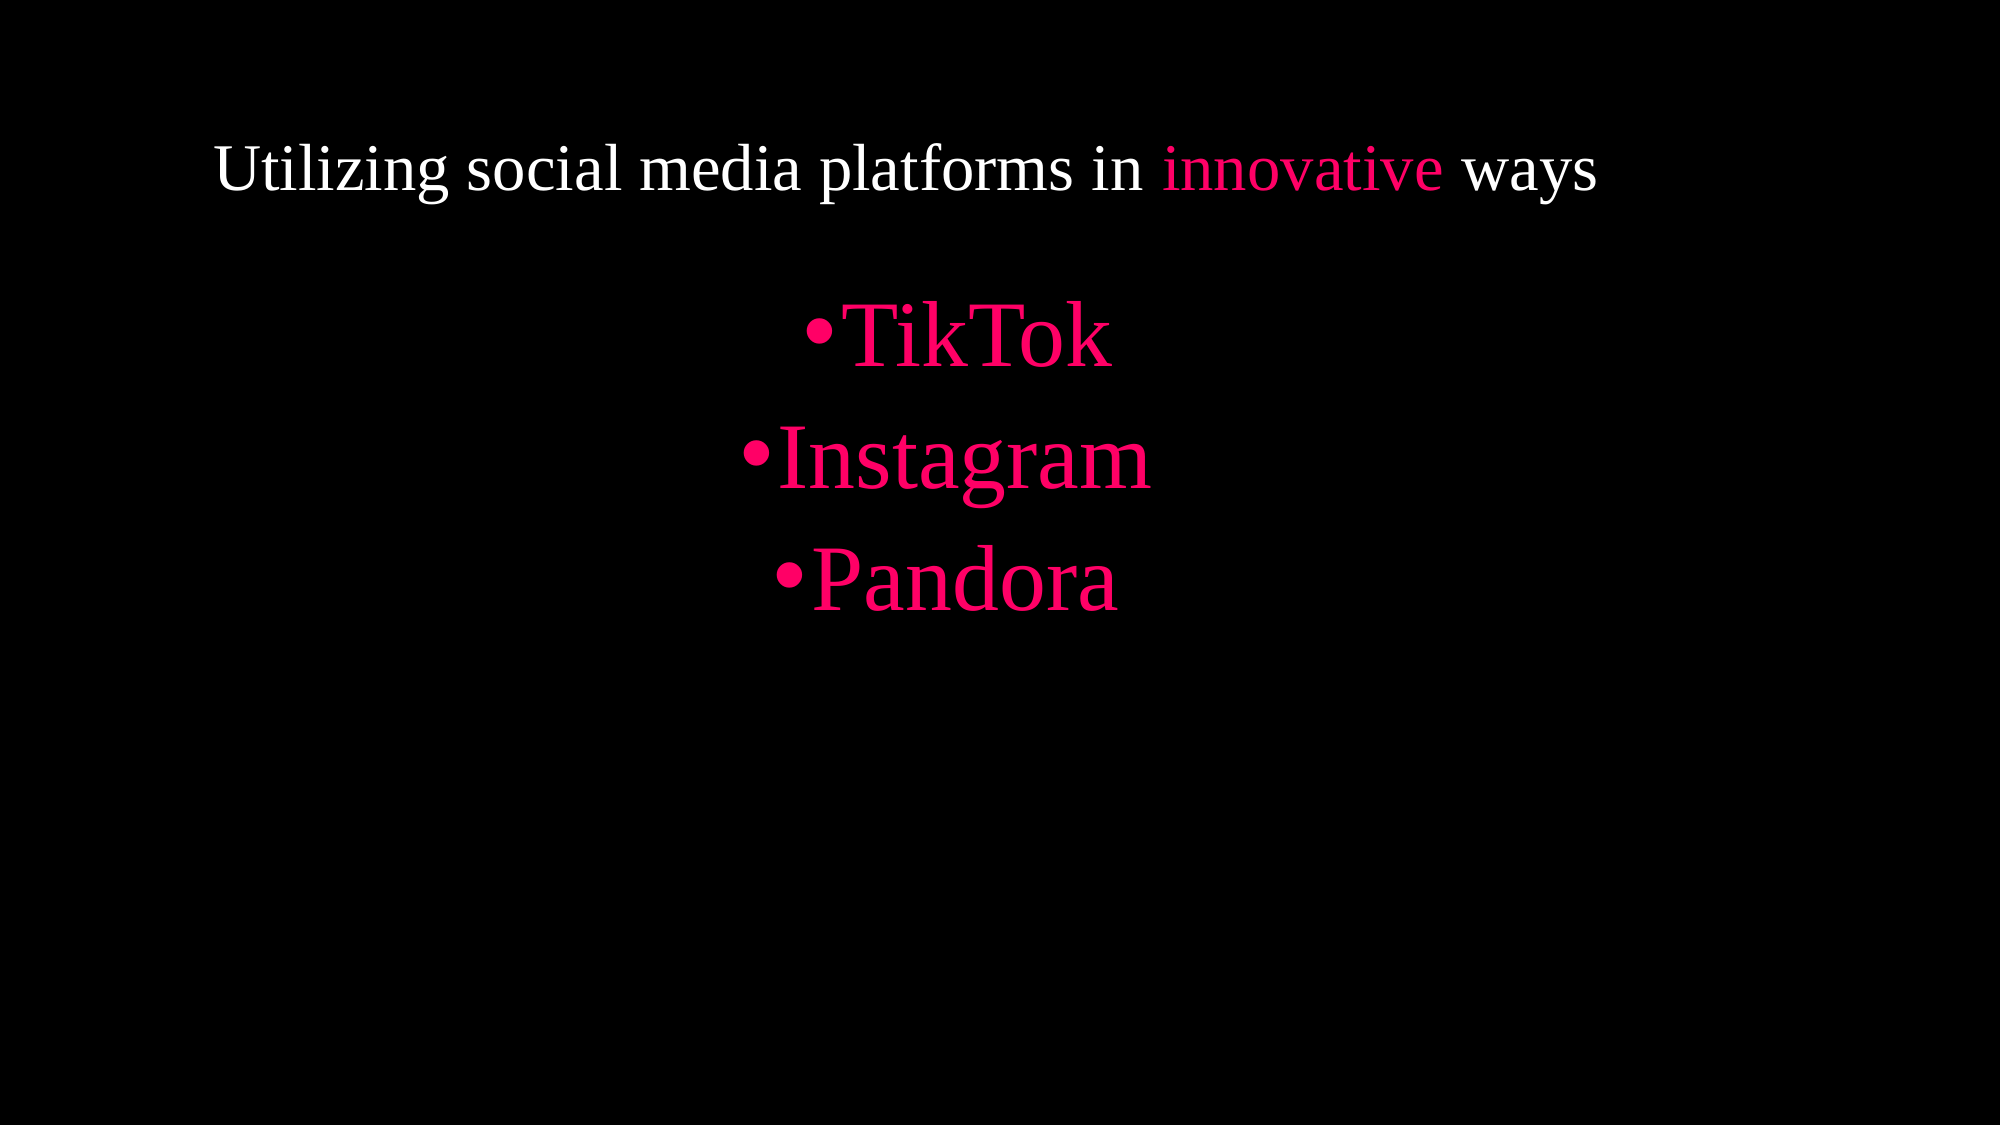

# Utilizing social media platforms in innovative ways
TikTok
Instagram
Pandora